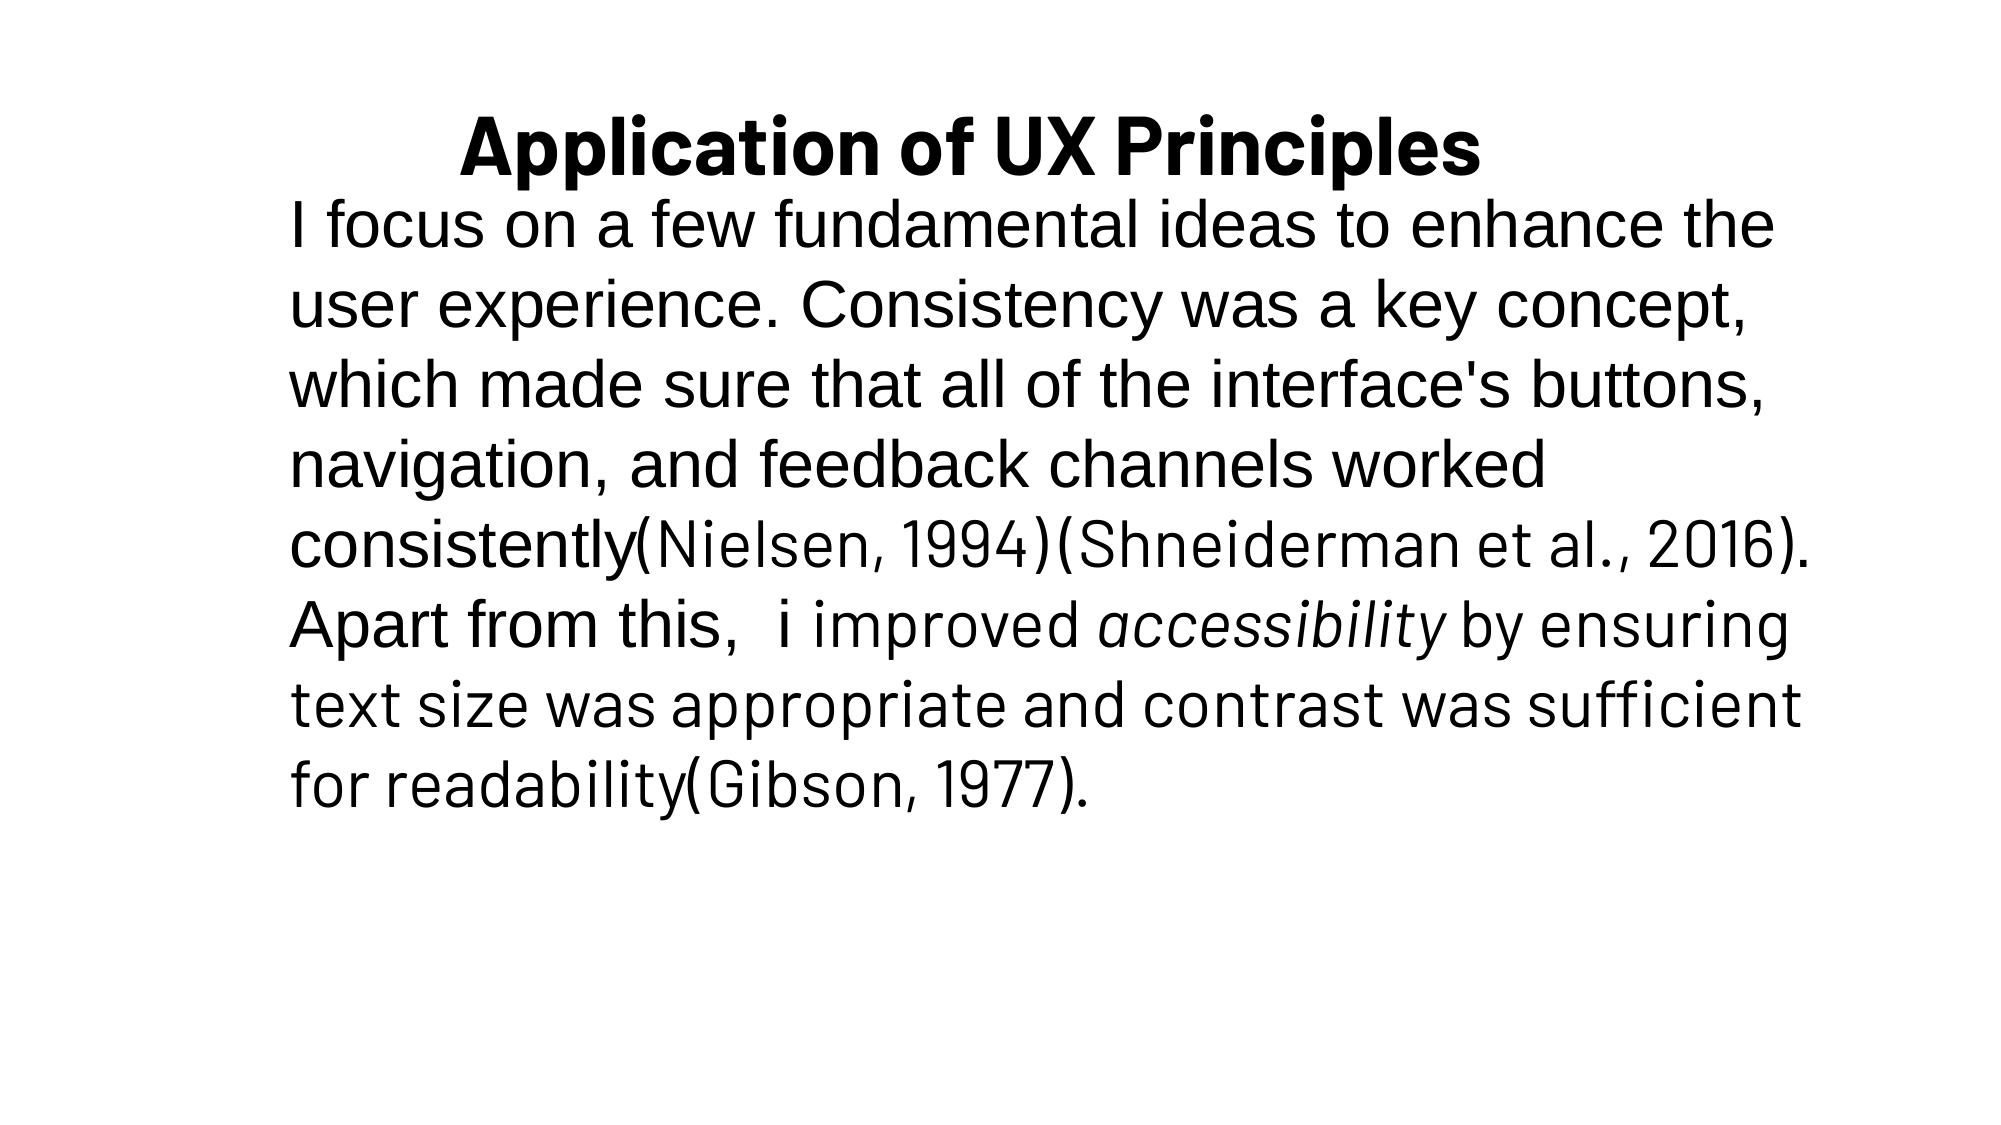

Application of UX Principles
I focus on a few fundamental ideas to enhance the user experience. Consistency was a key concept, which made sure that all of the interface's buttons, navigation, and feedback channels worked consistently(Nielsen, 1994) (Shneiderman et al., 2016). Apart from this,  i improved accessibility by ensuring text size was appropriate and contrast was sufficient for readability(Gibson, 1977).